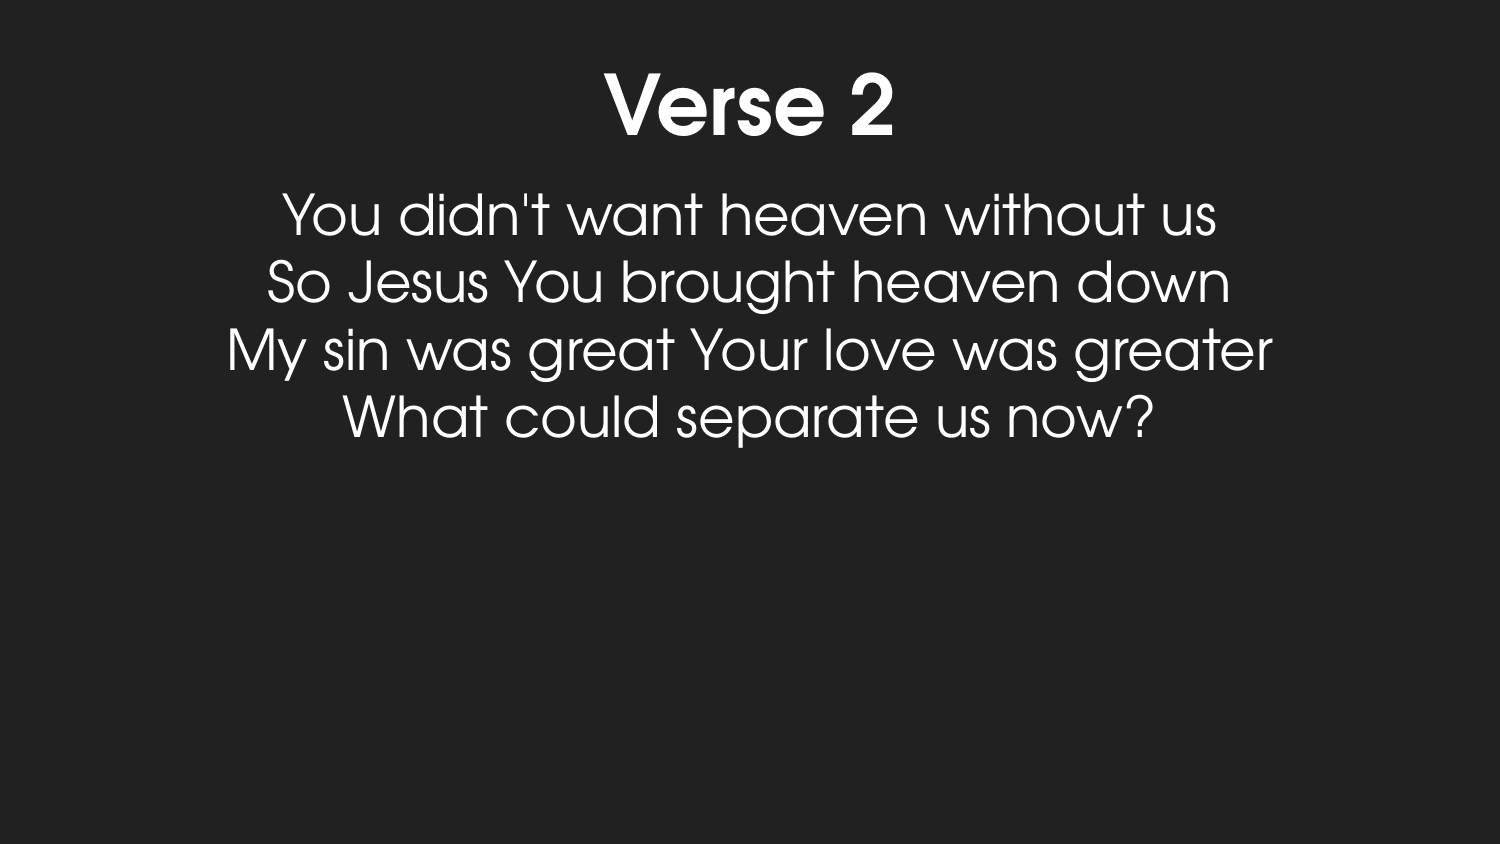

Verse 2
You didn't want heaven without us
So Jesus You brought heaven down
My sin was great Your love was greater
What could separate us now?